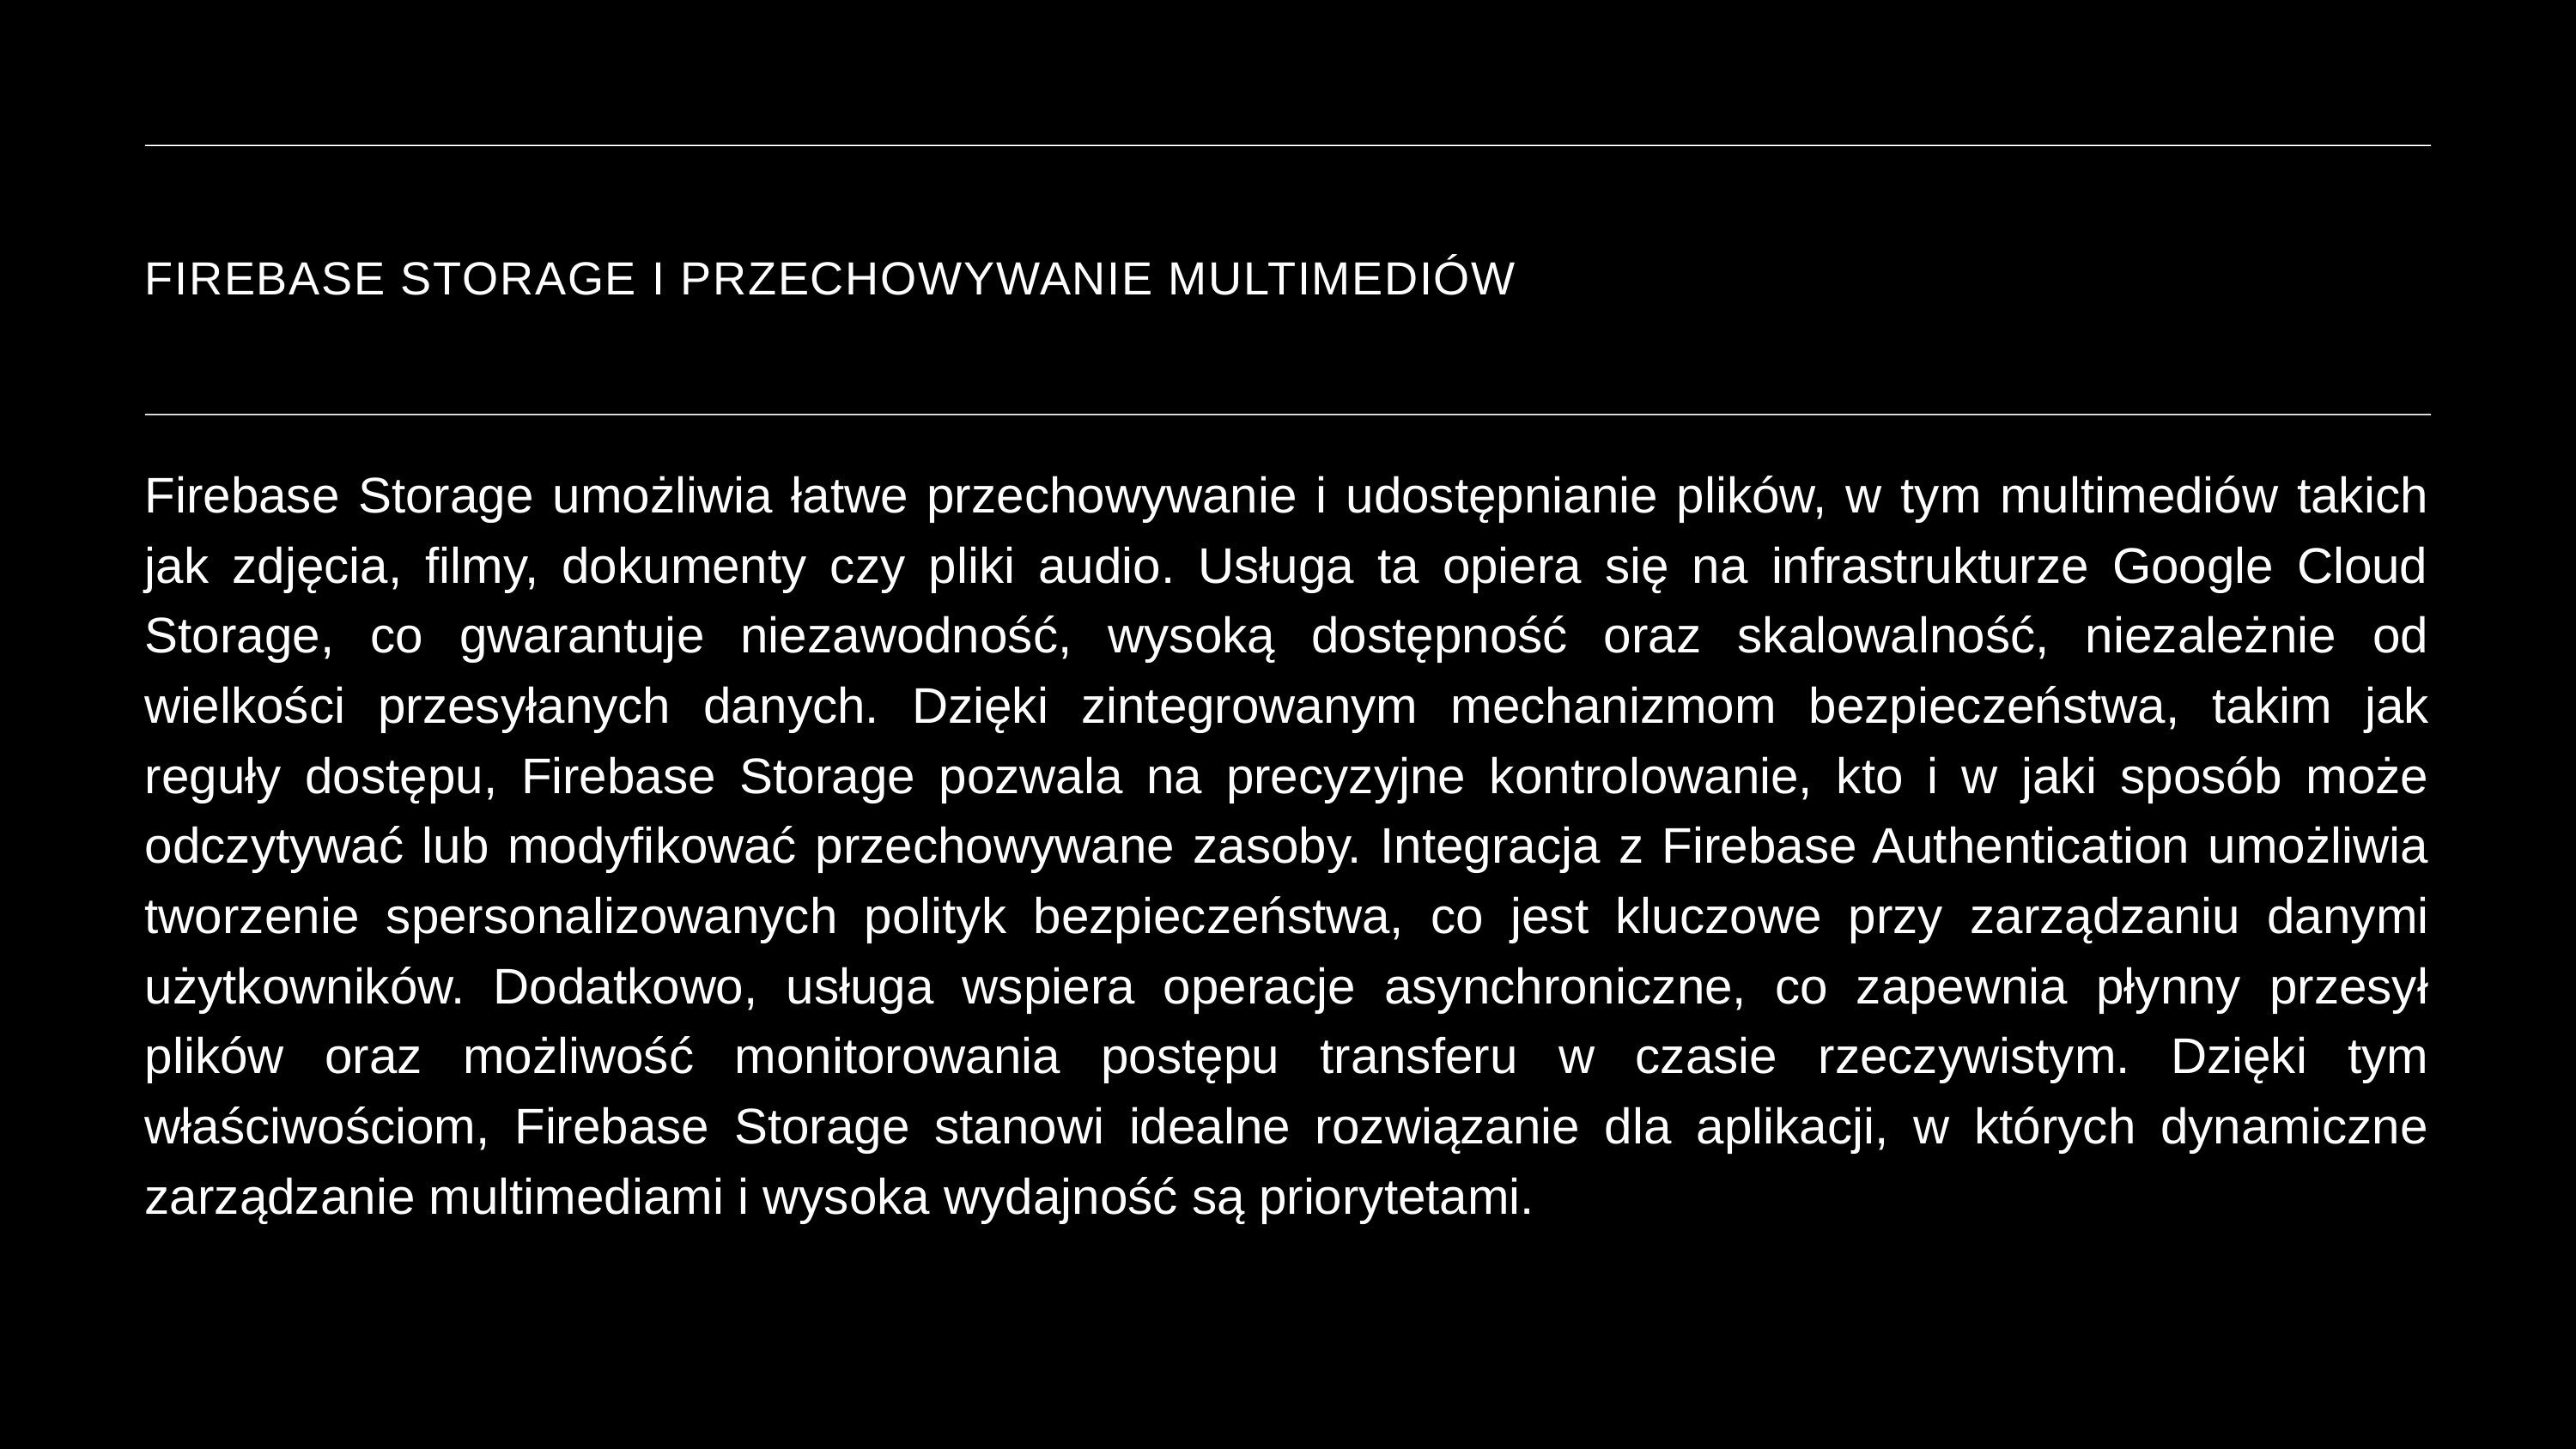

FIREBASE STORAGE I PRZECHOWYWANIE MULTIMEDIÓW

Firebase Storage umożliwia łatwe przechowywanie i udostępnianie plików, w tym multimediów takich jak zdjęcia, filmy, dokumenty czy pliki audio. Usługa ta opiera się na infrastrukturze Google Cloud Storage, co gwarantuje niezawodność, wysoką dostępność oraz skalowalność, niezależnie od wielkości przesyłanych danych. Dzięki zintegrowanym mechanizmom bezpieczeństwa, takim jak reguły dostępu, Firebase Storage pozwala na precyzyjne kontrolowanie, kto i w jaki sposób może odczytywać lub modyfikować przechowywane zasoby. Integracja z Firebase Authentication umożliwia tworzenie spersonalizowanych polityk bezpieczeństwa, co jest kluczowe przy zarządzaniu danymi użytkowników. Dodatkowo, usługa wspiera operacje asynchroniczne, co zapewnia płynny przesył plików oraz możliwość monitorowania postępu transferu w czasie rzeczywistym. Dzięki tym właściwościom, Firebase Storage stanowi idealne rozwiązanie dla aplikacji, w których dynamiczne zarządzanie multimediami i wysoka wydajność są priorytetami.